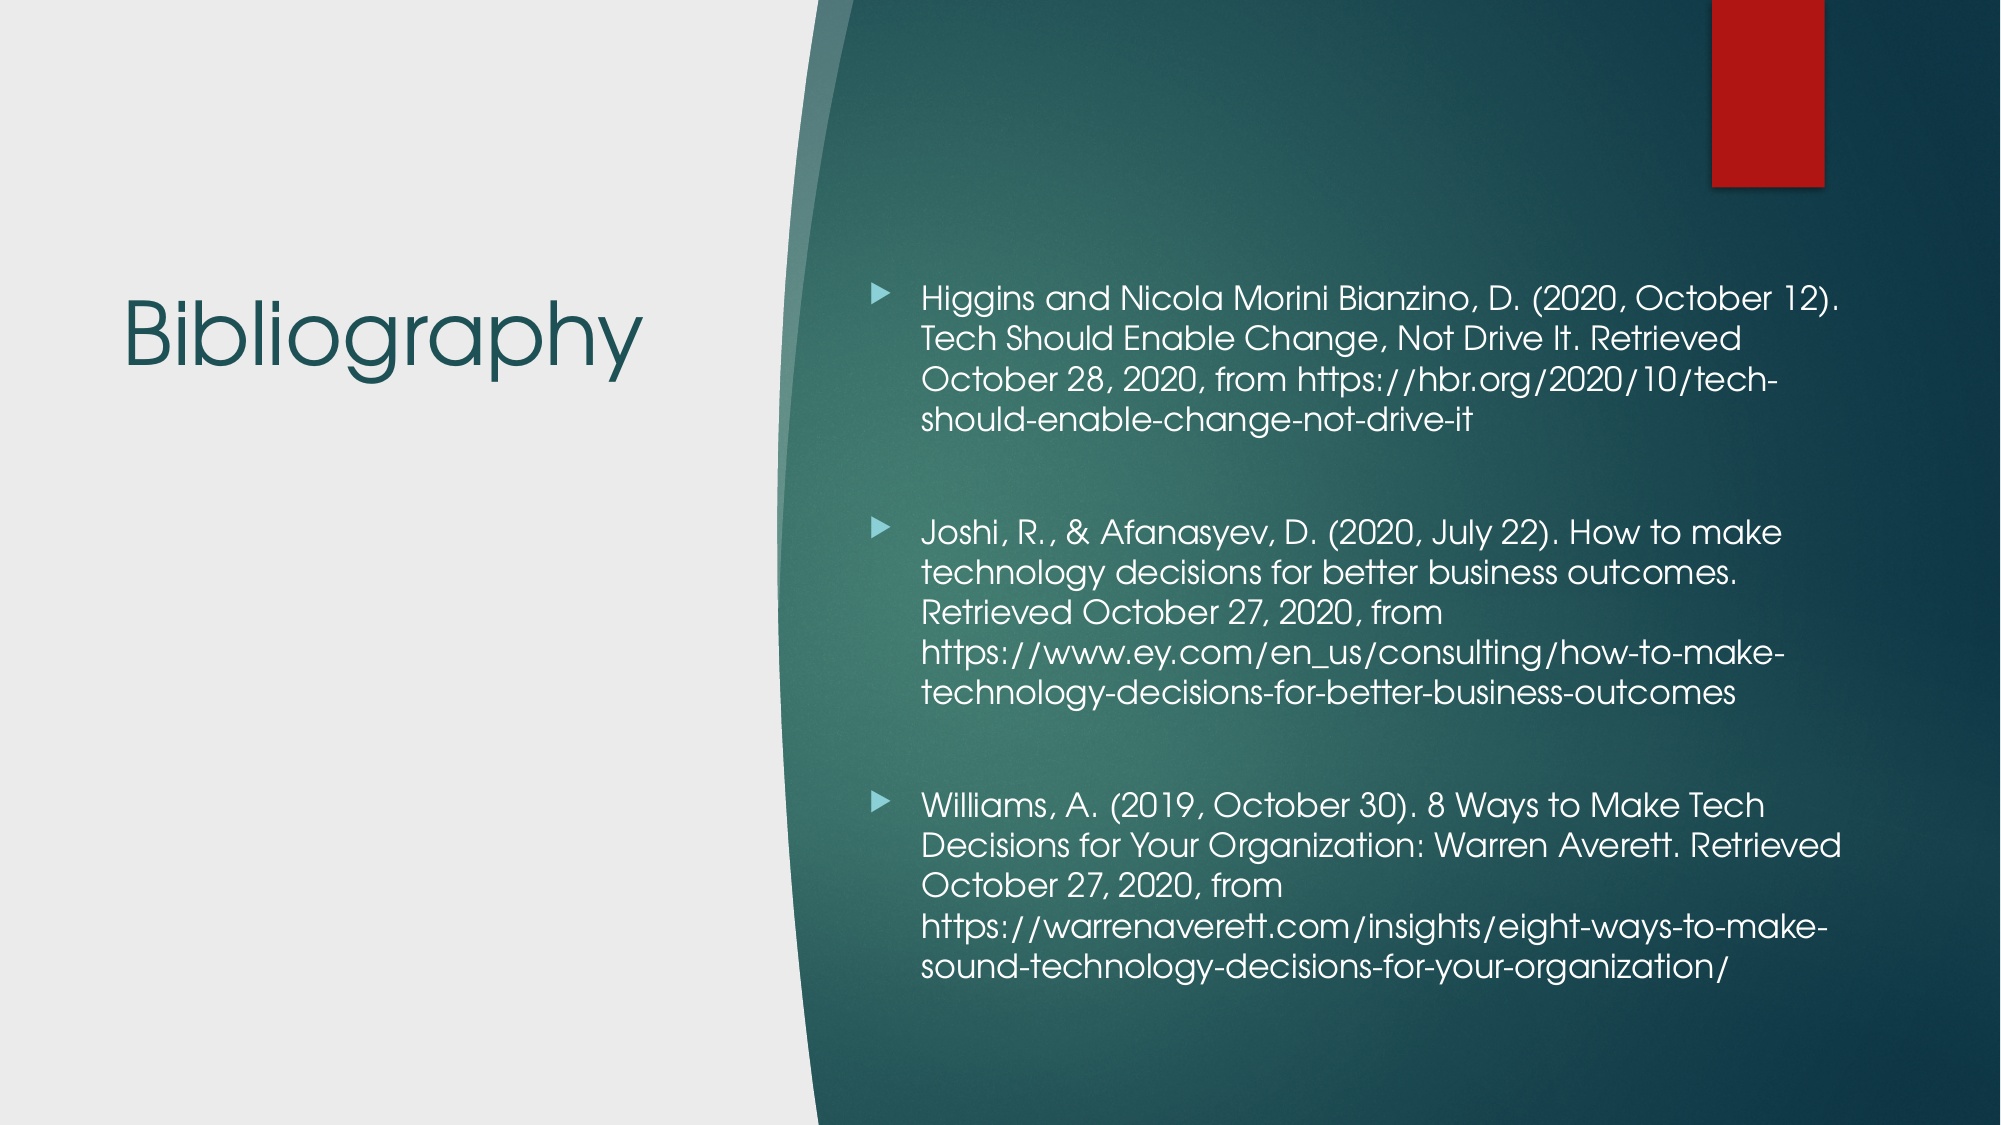

# Bibliography
Higgins and Nicola Morini Bianzino, D. (2020, October 12). Tech Should Enable Change, Not Drive It. Retrieved October 28, 2020, from https://hbr.org/2020/10/tech-should-enable-change-not-drive-it

Joshi, R., & Afanasyev, D. (2020, July 22). How to make technology decisions for better business outcomes. Retrieved October 27, 2020, from https://www.ey.com/en_us/consulting/how-to-make-technology-decisions-for-better-business-outcomes

Williams, A. (2019, October 30). 8 Ways to Make Tech Decisions for Your Organization: Warren Averett. Retrieved October 27, 2020, from https://warrenaverett.com/insights/eight-ways-to-make-sound-technology-decisions-for-your-organization/